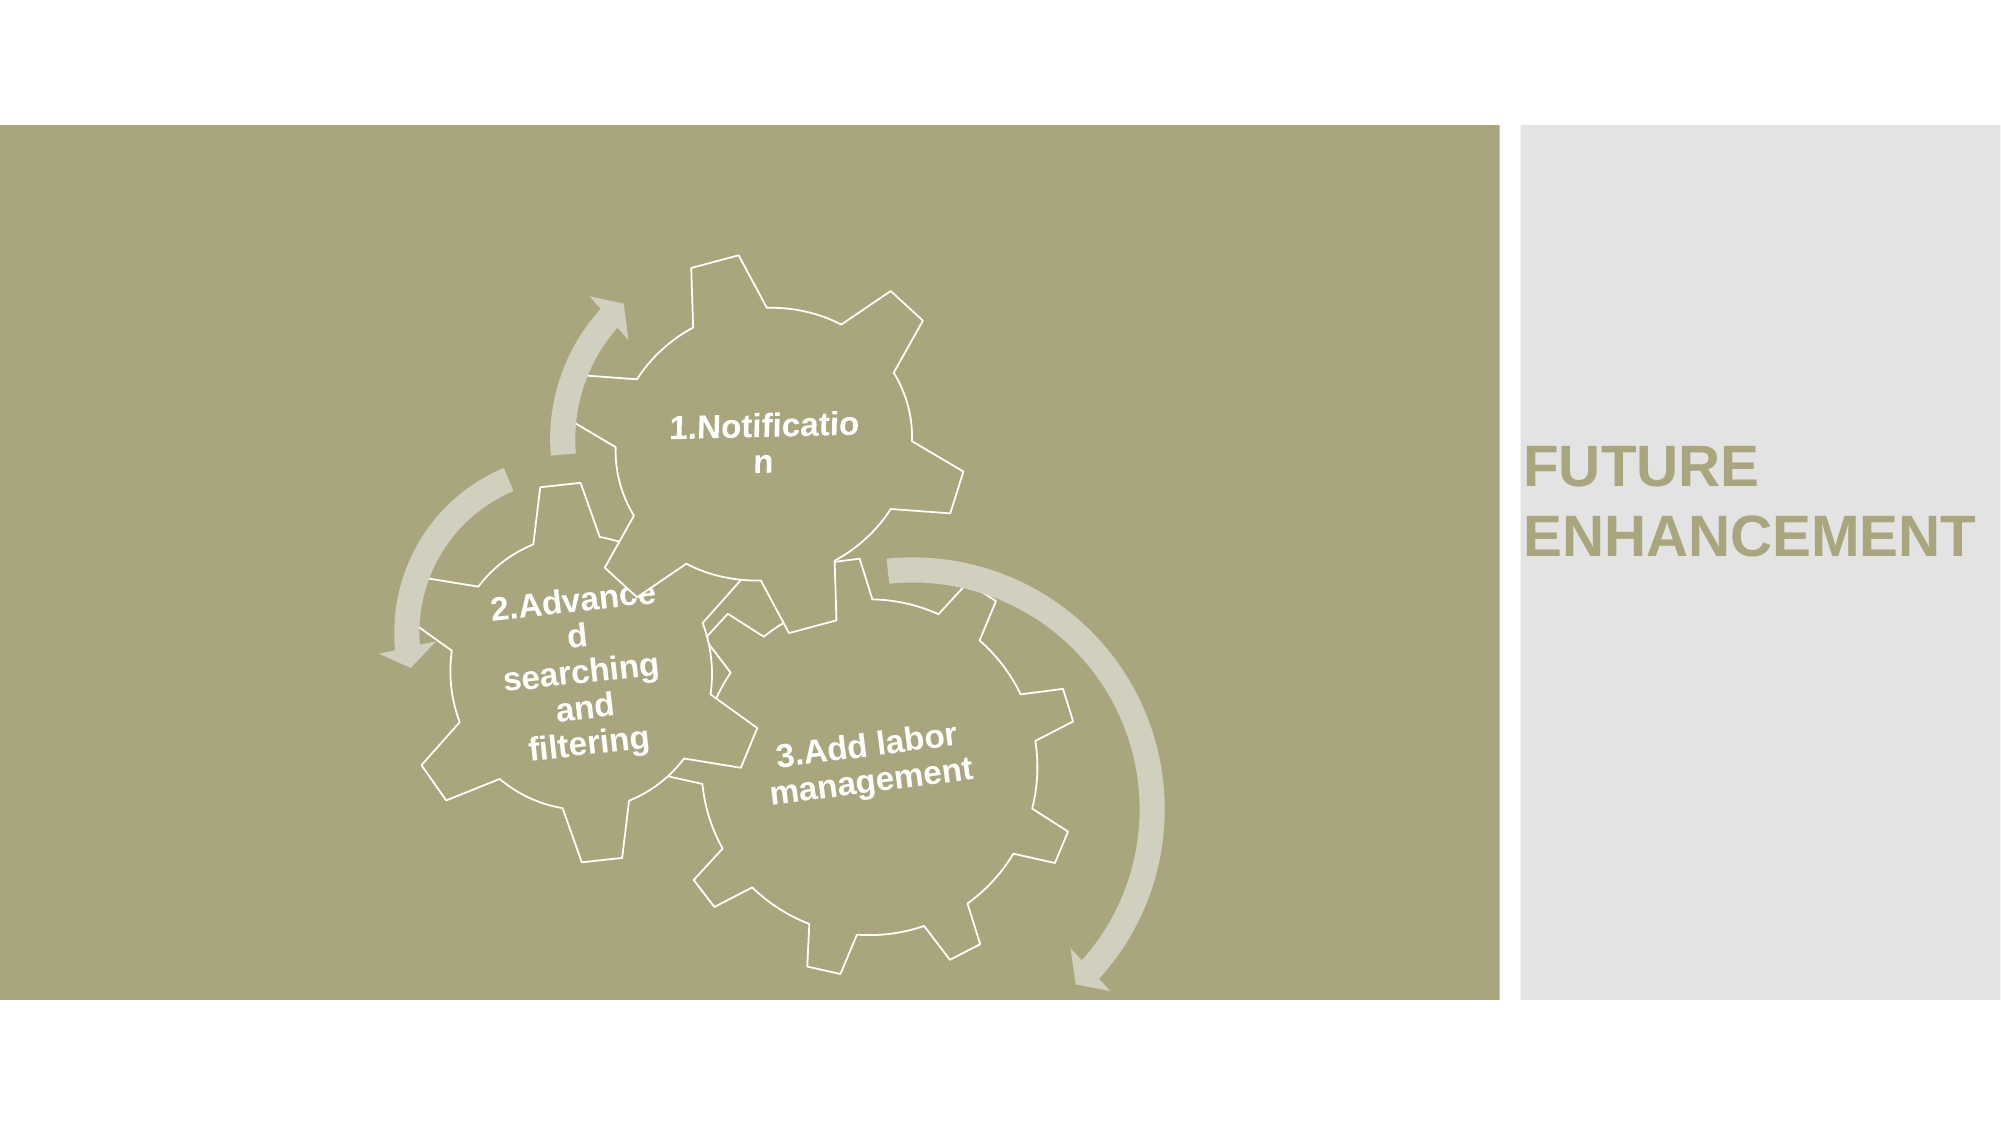

3.Add labor management
2.Advanced searching and filtering
1.Notification
FUTURE ENHANCEMENT